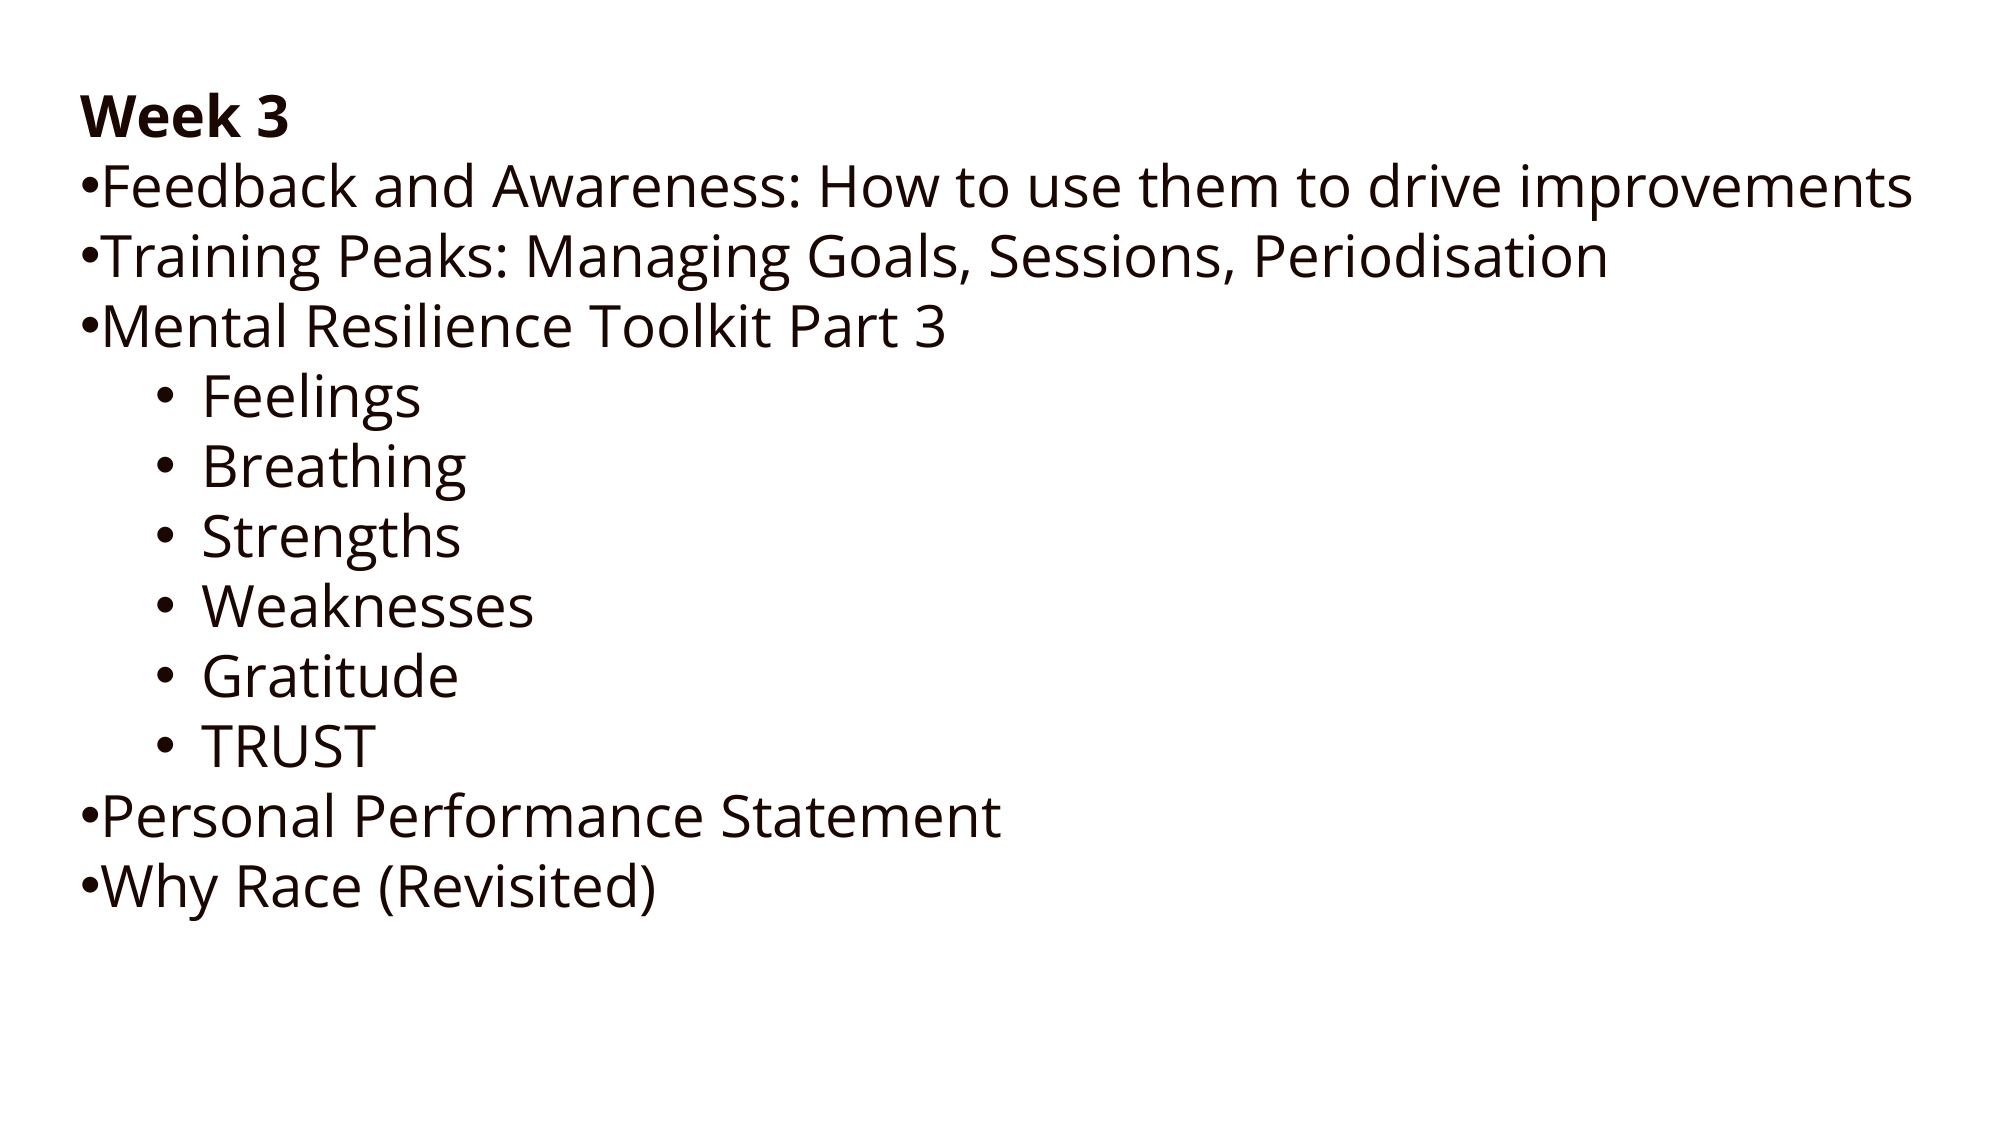

Week 3
Feedback and Awareness: How to use them to drive improvements
Training Peaks: Managing Goals, Sessions, Periodisation
Mental Resilience Toolkit Part 3
Feelings
Breathing
Strengths
Weaknesses
Gratitude
TRUST
Personal Performance Statement
Why Race (Revisited)